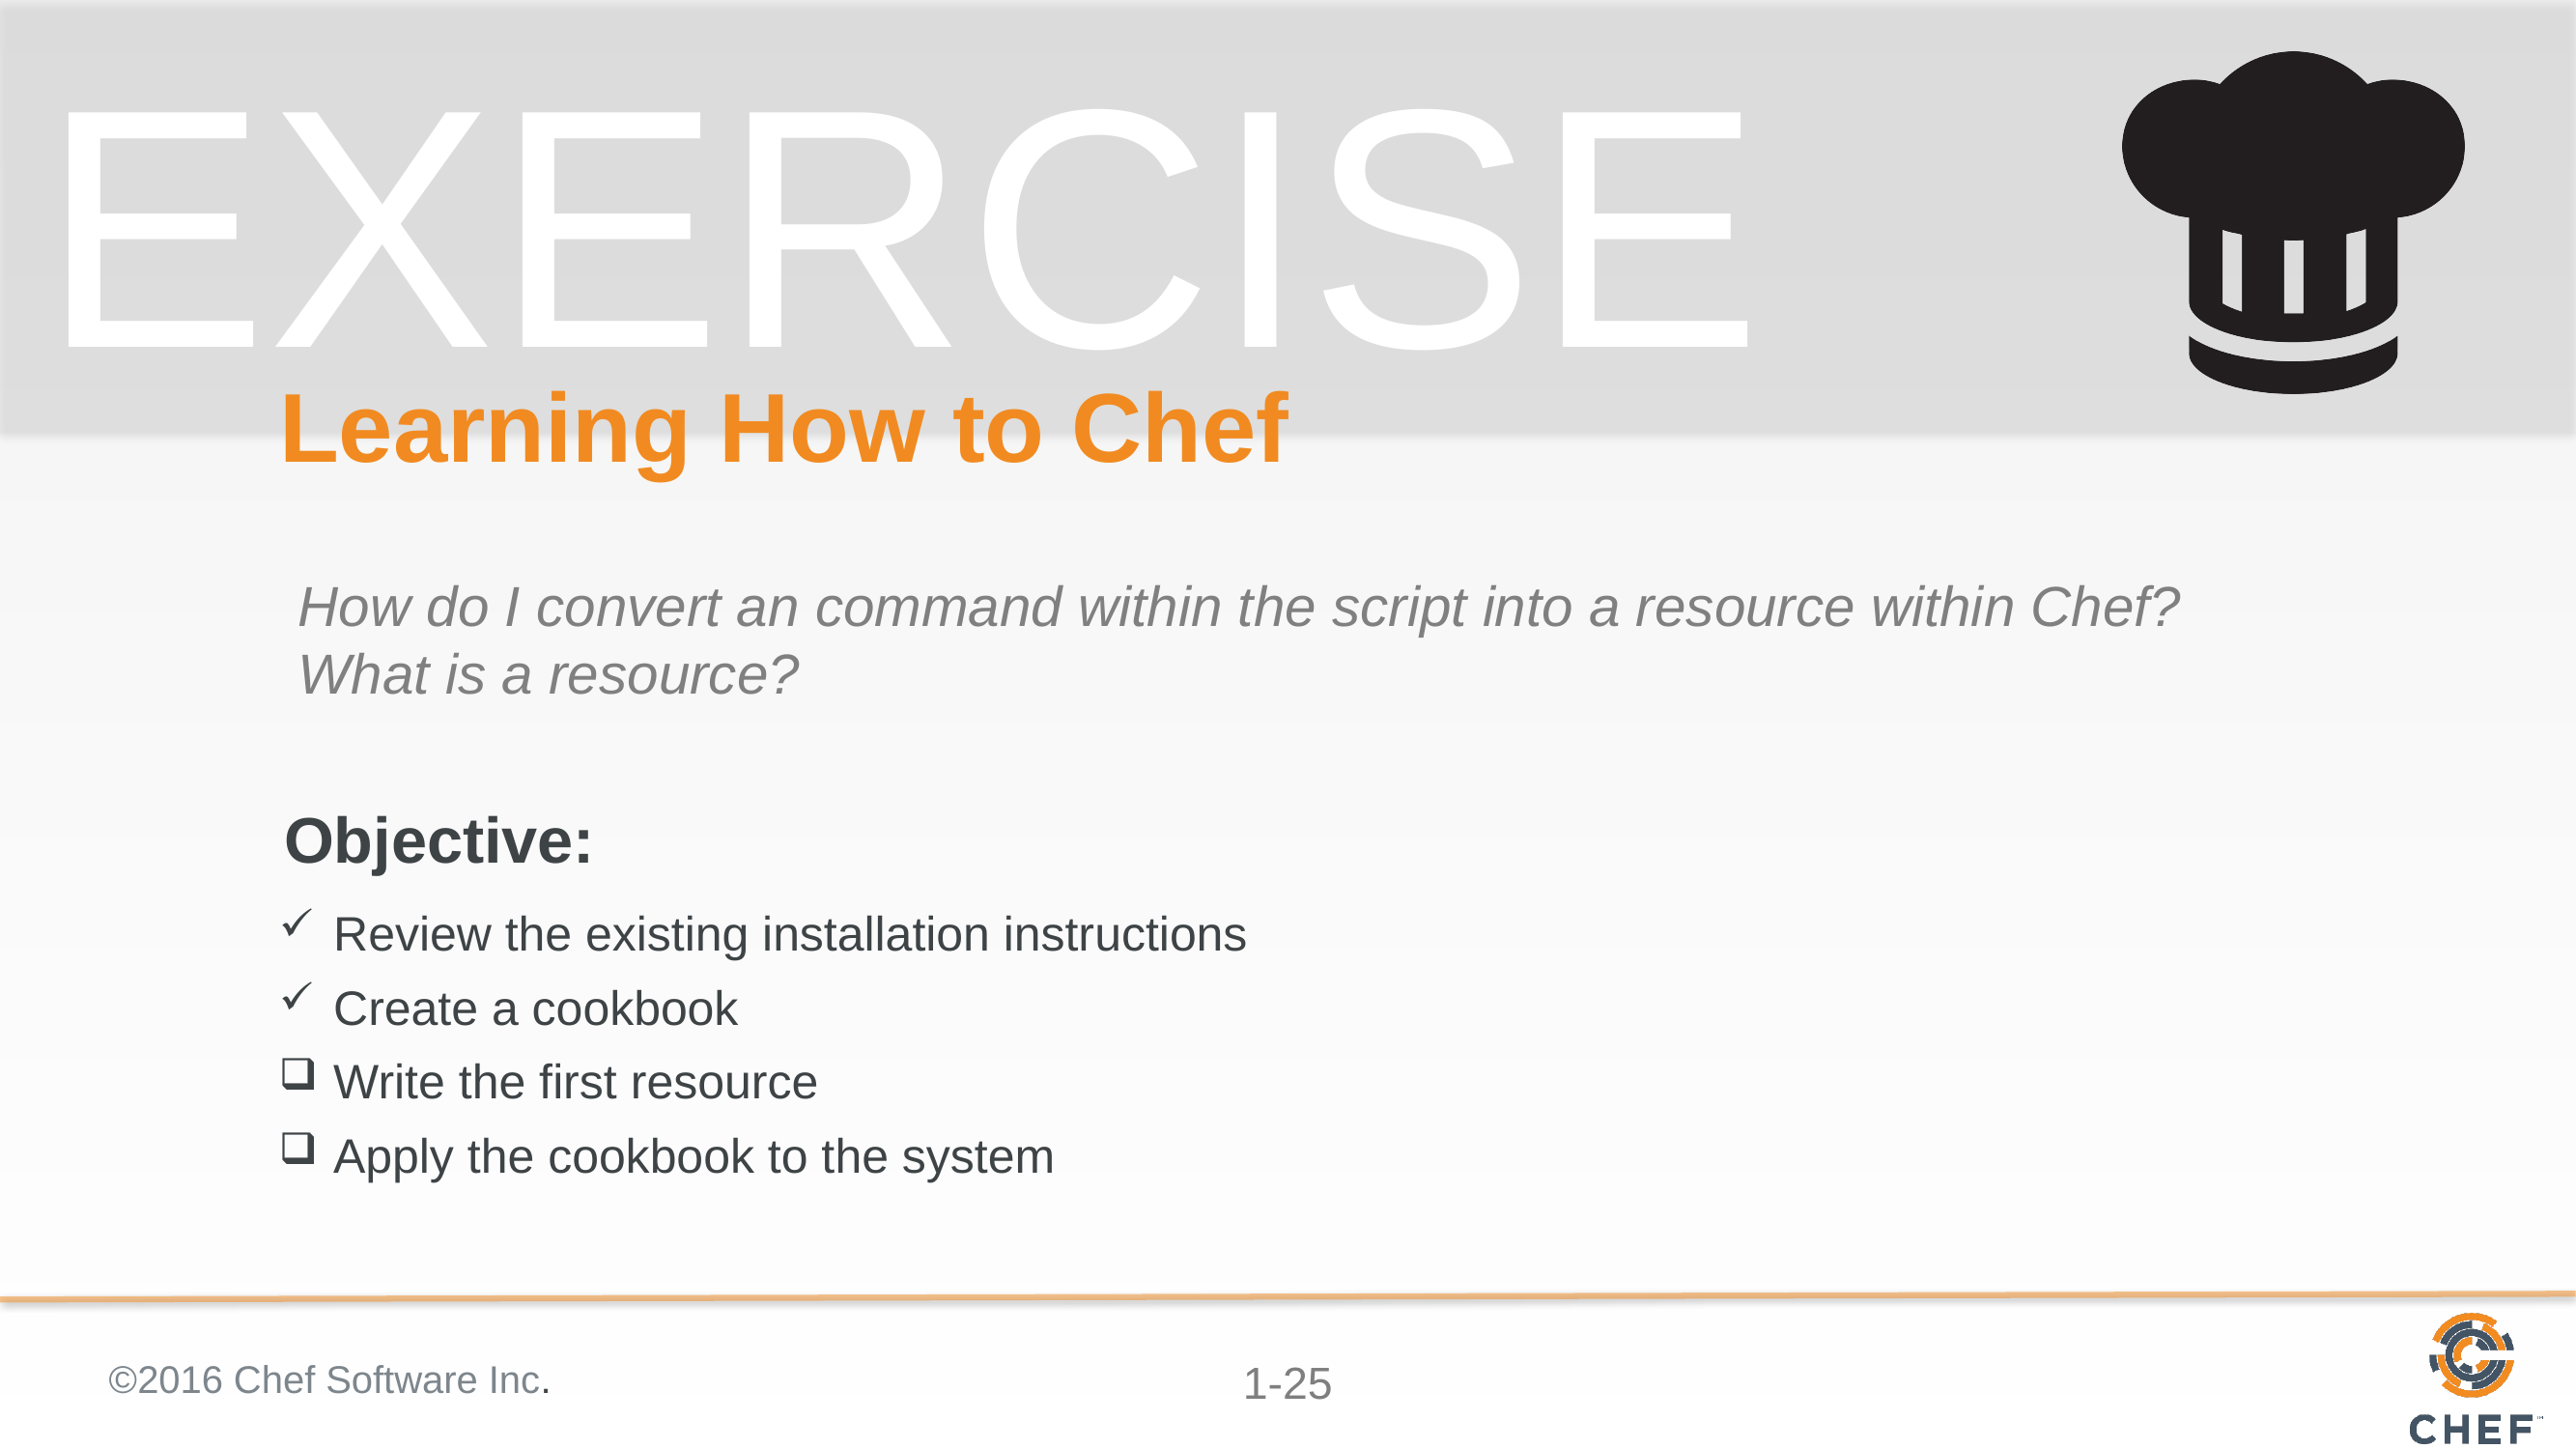

# Learning How to Chef
How do I convert an command within the script into a resource within Chef? What is a resource?
Review the existing installation instructions
Create a cookbook
Write the first resource
Apply the cookbook to the system